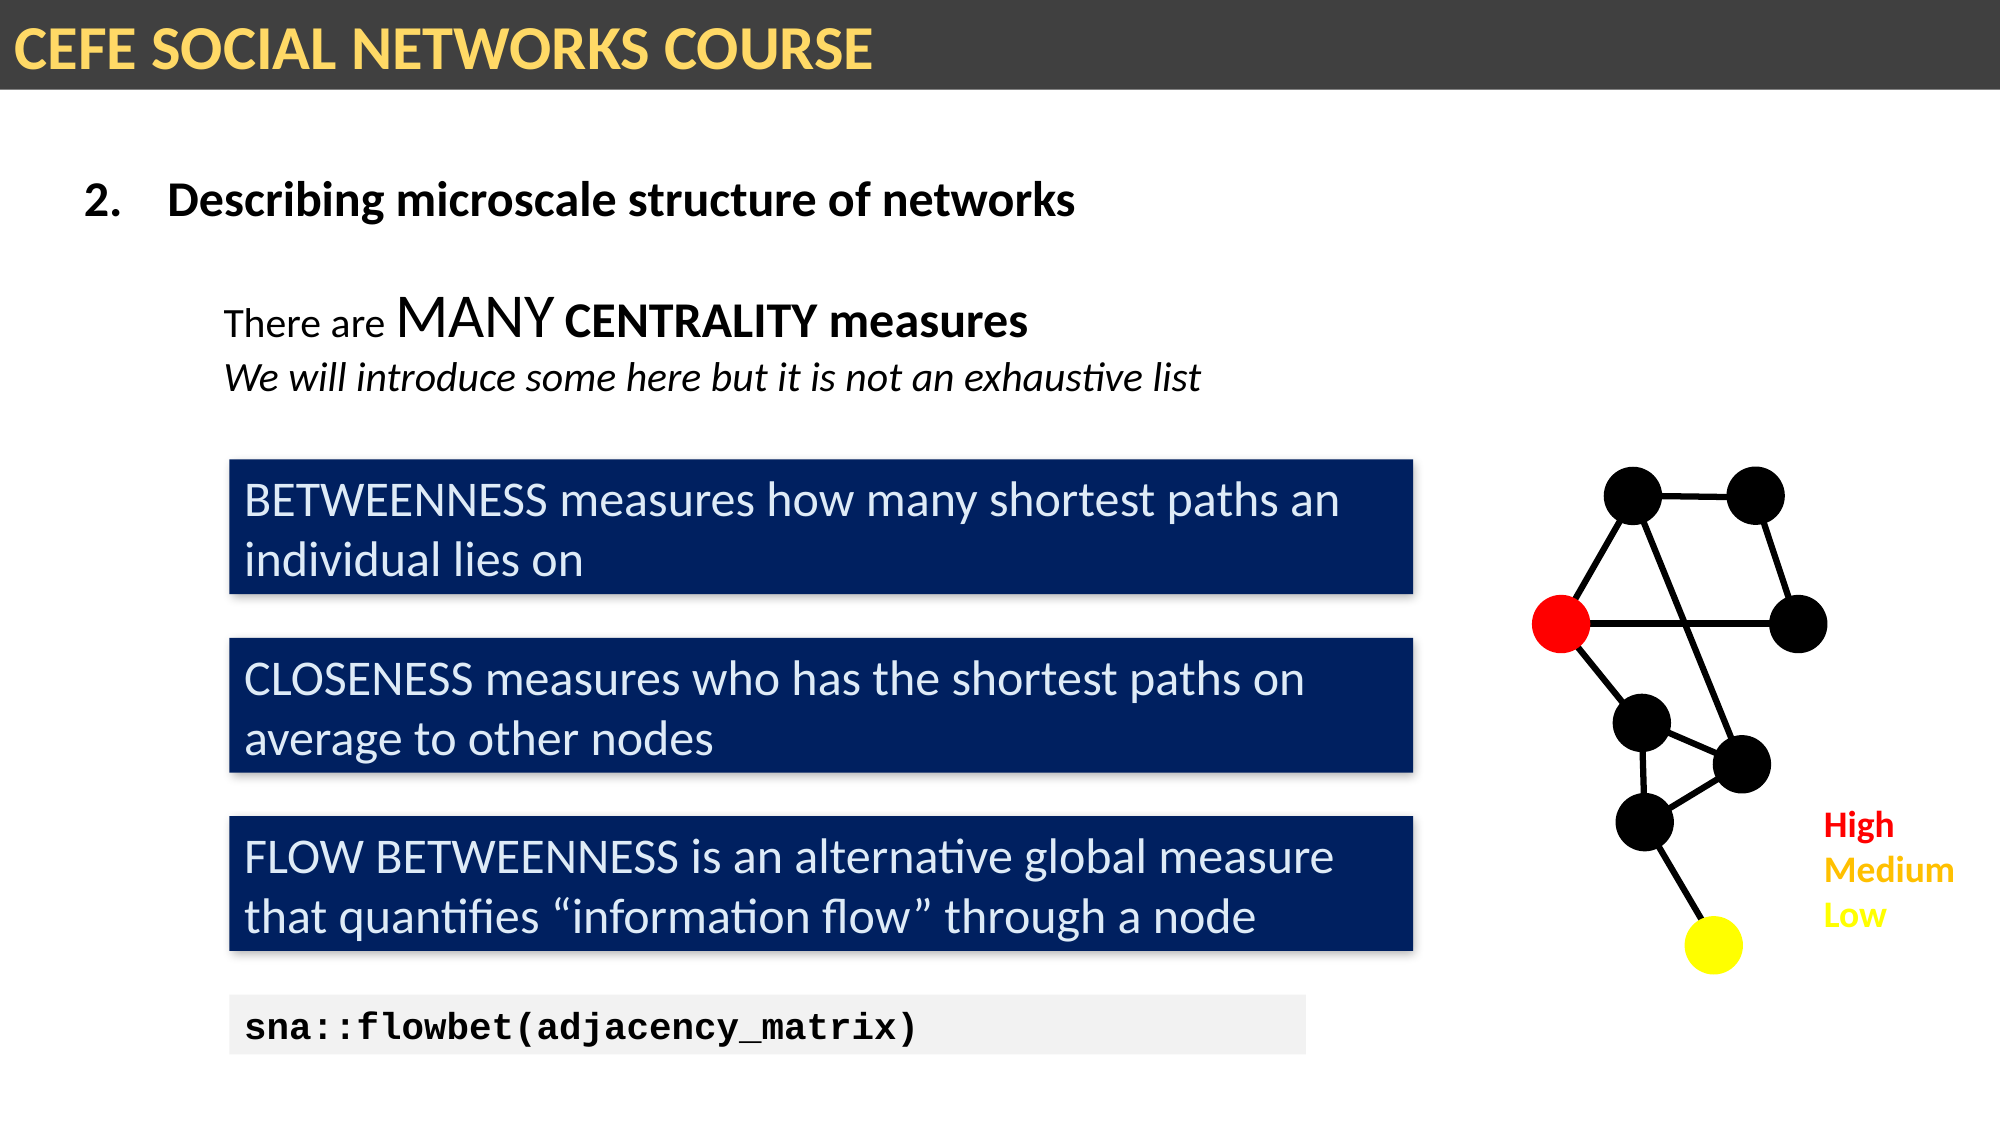

CEFE SOCIAL NETWORKS COURSE
2.    Describing microscale structure of networks
There are MANY CENTRALITY measures
We will introduce some here but it is not an exhaustive list

BETWEENNESS measures how many shortest paths an individual lies on

CLOSENESS measures who has the shortest paths on average to other nodes
High
Medium
Low
FLOW BETWEENNESS is an alternative global measure that quantifies “information flow” through a node
sna::flowbet(adjacency_matrix)